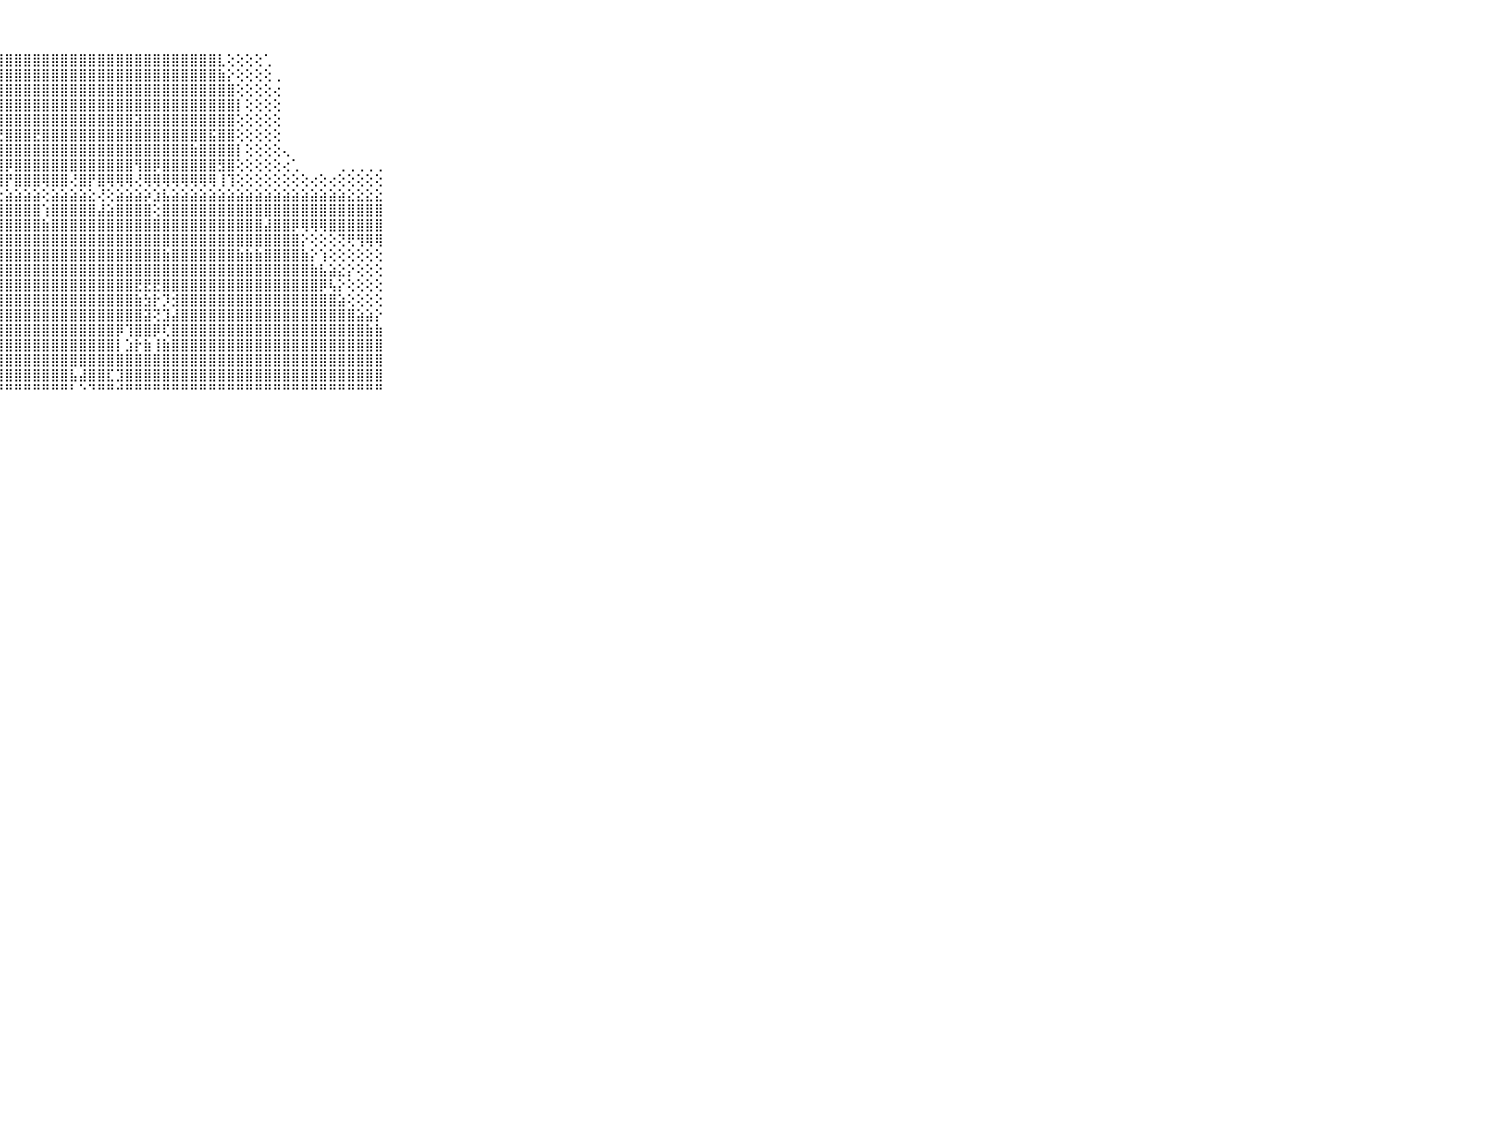

⠀⠀⠀⠀⠀⠀⠀⠀⠀⠀⠀⠀⠀⠀⠀⠀⠀⠀⠀⠀⠀⢄⢕⢕⢕⢱⣿⣿⣿⣿⣿⣿⣿⣿⣿⣿⣿⣿⣿⣿⣿⣿⣿⣿⣿⣿⣿⣿⣿⣿⣿⣇⢕⢕⢕⢕⢁⠀⠀⠀⠀⠀⠀⠀⠀⠀⠀⠀⠀⠀⠀⠀⠀⠀⠀⠀⠀⠀⠀⠀⠀
⠀⠀⠀⠀⠀⠀⠀⠀⠀⠀⠀⠀⠀⠀⠀⠀⠀⠀⠀⠀⢔⢕⢕⢕⢕⣼⣿⣿⣿⣿⣿⣿⣿⣿⣿⣿⣿⣿⣿⣿⣿⣿⣿⣿⣿⣿⣿⣿⣿⣿⣿⣷⡕⢕⢕⢕⢕⢀⠀⠀⠀⠀⠀⠀⠀⠀⠀⠀⠀⠀⠀⠀⠀⠀⠀⠀⠀⠀⠀⠀⠀
⠀⠀⠀⠀⠀⠀⠀⠀⠀⠀⠀⠀⠀⠀⠀⠀⠀⠀⠀⠀⢕⢕⢕⢕⣸⣿⣿⣿⣿⣿⣿⣿⣿⣿⣿⣿⣿⣿⣿⣿⣿⣿⣿⣿⣿⣿⣿⣿⣿⣿⣿⣿⣿⢕⢕⢕⢕⢔⠀⠀⠀⠀⠀⠀⠀⠀⠀⠀⠀⠀⠀⠀⠀⠀⠀⠀⠀⠀⠀⠀⠀
⠀⠀⠀⠀⠀⠀⠀⠀⠀⠀⠀⠀⠀⠀⠀⠀⠀⠀⢀⢕⢕⢕⢕⢕⣽⣿⣿⣿⣿⣿⣿⣿⣿⣿⣿⣿⣿⣿⣿⣿⣿⣿⣿⣿⣿⣿⣿⣿⣿⣿⣿⣿⣿⡇⢕⢕⢕⢕⠀⠀⠀⠀⠀⠀⠀⠀⠀⠀⠀⠀⠀⠀⠀⠀⠀⠀⠀⠀⠀⠀⠀
⠀⠀⠀⠀⠀⠀⠀⠀⠀⠀⠀⠀⠀⠀⠀⠀⢀⢄⢕⢕⢕⢕⢕⢕⢹⣿⣿⣿⣿⣿⣿⣿⣿⣿⣿⣿⣿⣿⣿⣿⣿⣿⣽⣿⣿⣿⣿⣿⣿⣿⣿⣿⣿⢕⢕⢕⢕⢕⠀⠀⠀⠀⠀⠀⠀⠀⠀⠀⠀⠀⠀⠀⠀⠀⠀⠀⠀⠀⠀⠀⠀
⠀⠀⠀⠀⠀⠀⠀⠀⠀⠀⠀⠀⠀⠀⠀⢀⢕⢕⢕⢕⢕⢕⢕⢕⢸⣿⣿⣟⣿⣿⣿⣟⣿⣿⣿⣿⣿⣿⣿⣿⣿⣿⣿⣿⣿⣿⣿⣿⣿⣿⣯⣿⣿⢕⢕⢕⢕⢕⠀⠀⠀⠀⠀⠀⠀⠀⠀⠀⠀⠀⠀⠀⠀⠀⠀⠀⠀⠀⠀⠀⠀
⠀⠀⠀⠀⠀⠀⠀⠀⠀⠀⠀⠀⠀⠀⢀⢕⢕⢕⢕⢕⢕⢕⢕⢕⢸⣿⣿⣿⣿⣿⣿⣿⣿⣿⣿⣿⣿⣿⣿⣿⣿⣿⣿⣿⣿⣿⣿⣿⣷⣿⣿⣿⣿⡇⢕⢕⢕⢕⢄⠀⠀⠀⠀⠀⠀⠀⠀⠀⠀⠀⠀⠀⠀⠀⠀⠀⠀⠀⠀⠀⠀
⠀⠀⠀⠀⠀⠀⠀⠀⠀⠀⠀⠀⠀⢕⢕⢕⢕⢕⢕⢕⢕⢕⢕⢕⢸⣿⡿⣿⡿⣿⣿⣿⣿⣿⣿⣿⣿⣿⣿⣿⣿⣿⢻⣿⡿⣿⣿⣿⣿⣿⣿⣻⣿⢕⢕⢕⢕⢕⢔⢁⠀⠀⠀⠀⢀⢀⢀⢀⢀⠀⠀⠀⠀⠀⠀⠀⠀⠀⠀⠀⠀
⠀⠀⠀⠀⠀⠀⠀⠀⠀⠀⠀⠀⠀⠔⠕⢕⢕⢕⢕⢕⢕⣱⡜⢕⢕⣿⡇⣿⡟⣿⣿⣿⢿⣿⣿⢜⣿⡟⣿⢿⢿⢿⢜⢿⢿⢿⢿⢿⢿⢿⢿⢸⢹⢕⢕⢕⢕⢕⢕⢕⢕⢔⢕⢔⢕⢕⢕⢕⢕⠀⠀⠀⠀⠀⠀⠀⠀⠀⠀⠀⠀
⠀⠀⠀⠀⠀⠀⠀⠀⠀⠀⠀⣀⣀⣀⣔⣕⣕⣕⣕⣕⣕⣝⣕⣇⣕⣕⣕⣕⣵⣵⣵⣵⢕⣵⣵⣵⣵⣕⢜⢕⣵⣵⣵⡵⣱⣧⣵⣵⣵⣵⣵⣵⣵⣵⣵⣵⣵⣵⣵⣵⣵⣵⣵⣵⣵⣕⣕⣕⣕⠀⠀⠀⠀⠀⠀⠀⠀⠀⠀⠀⠀
⠀⠀⠀⠀⠀⠀⠀⠀⠀⠀⠀⣿⣿⣿⣿⣿⣿⣿⣿⣿⣿⣿⣿⣿⣿⣿⣿⣿⣿⣿⣿⣿⢱⣿⣿⣿⣿⣿⣼⣵⣿⣿⣿⣿⢕⣿⣿⣿⣿⣿⣿⣿⣿⣿⣿⣿⣿⣿⣿⣿⣿⣿⣿⣿⣿⣿⣿⣿⣿⠀⠀⠀⠀⠀⠀⠀⠀⠀⠀⠀⠀
⠀⠀⠀⠀⠀⠀⠀⠀⠀⠀⠀⣼⣿⣿⣿⣿⣿⣿⣿⣿⣿⣻⣿⣿⣿⣿⣿⣿⣿⣿⣿⣿⣷⣿⣿⣿⣿⣿⣿⣿⣿⣿⣿⣿⣿⣿⣿⣿⣿⣿⣿⣿⣿⣿⣿⣿⣼⣿⣿⡿⢿⢿⢿⣿⣿⣿⣿⣿⣿⠀⠀⠀⠀⠀⠀⠀⠀⠀⠀⠀⠀
⠀⠀⠀⠀⠀⠀⠀⠀⠀⠀⠀⣵⣵⣵⣾⣿⣿⣿⣿⣿⣿⣿⣿⣿⣿⣿⣿⣿⣿⣿⣿⣿⣿⣿⣿⣿⣿⣿⣿⣿⣿⣿⣿⣿⣿⣿⣿⣿⣿⣿⣿⣿⣿⣿⣿⣿⣿⣿⣿⣿⡕⢕⢕⢕⢝⢟⢻⢿⢿⠀⠀⠀⠀⠀⠀⠀⠀⠀⠀⠀⠀
⠀⠀⠀⠀⠀⠀⠀⠀⠀⠀⠀⣾⣿⣿⣿⣿⣿⣿⣿⣿⣿⣻⣟⣽⣽⣿⣿⣿⣿⣿⣿⣿⣿⣿⣿⣿⣿⣿⣿⣿⣿⣿⣿⣿⣿⣷⣿⣿⣿⣿⣿⣿⣿⣷⣷⣷⣿⣿⣿⣿⣷⡕⢱⢕⢕⢕⢕⢕⢕⠀⠀⠀⠀⠀⠀⠀⠀⠀⠀⠀⠀
⠀⠀⠀⠀⠀⠀⠀⠀⠀⠀⠀⣿⣿⣿⣿⣿⣯⣽⢽⣿⣿⣿⣿⣿⣿⣿⣿⣿⣿⣿⣿⣿⣿⣿⣿⣿⣿⣿⣿⣿⣿⣿⣿⣿⣿⣿⣿⣿⣿⣿⣿⣿⣿⣿⣿⣿⣿⣿⣿⣿⣿⣷⣧⣵⣕⡕⢕⢕⢕⠀⠀⠀⠀⠀⠀⠀⠀⠀⠀⠀⠀
⠀⠀⠀⠀⠀⠀⠀⠀⠀⠀⠀⣿⣿⣿⣿⣧⣿⣿⣾⣿⣿⣷⢹⣵⣼⣿⣿⣿⣿⣿⣿⣿⣿⣿⣿⣿⣿⣿⣿⣿⣿⣿⣟⣟⣟⣿⣿⣿⣿⣿⣿⣿⣿⣿⣿⣿⣿⣿⣿⣿⣿⣿⡿⢧⡕⢕⢕⢕⢕⠀⠀⠀⠀⠀⠀⠀⠀⠀⠀⠀⠀
⠀⠀⠀⠀⠀⠀⠀⠀⠀⠀⠀⣿⣿⣿⣿⣿⣿⣿⣿⣿⣿⡟⢏⣹⣽⣷⣿⣿⣿⣿⣿⣿⣿⣿⣿⣿⣿⣿⣿⣿⣿⣿⣷⣳⡗⡹⣺⣿⣿⣿⣿⣿⣿⣿⣿⣿⣿⣿⣿⣿⣿⣿⣿⣿⣵⢕⢕⢕⢕⠀⠀⠀⠀⠀⠀⠀⠀⠀⠀⠀⠀
⠀⠀⠀⠀⠀⠀⠀⠀⠀⠀⠀⣿⣿⣿⣿⣿⣟⣻⣿⣿⣿⣿⣿⣿⣿⣿⣿⣿⣿⣿⣿⣿⣿⣿⣿⣿⣿⣿⣿⣿⣿⣿⣿⣽⢝⣹⣼⣿⣿⣿⣿⣿⣿⣿⣿⣿⣿⣿⣿⣿⣿⣿⣿⣿⣿⣿⣵⣵⡕⠀⠀⠀⠀⠀⠀⠀⠀⠀⠀⠀⠀
⠀⠀⠀⠀⠀⠀⠀⠀⠀⠀⠀⣿⣿⣿⡏⢟⢻⣿⢻⣯⣿⣿⣿⣿⣿⣿⣿⣿⣿⣿⣿⣿⣿⣿⣿⣿⣿⣿⣿⣿⡿⢹⣿⣿⡿⢏⣿⣿⣿⣿⣿⣿⣿⣿⣿⣿⣿⣿⣿⣿⣿⣿⣿⣿⣿⣿⣿⣷⣷⠀⠀⠀⠀⠀⠀⠀⠀⠀⠀⠀⠀
⠀⠀⠀⠀⠀⠀⠀⠀⠀⠀⠀⢕⢸⢕⣵⣵⣾⣿⣾⣿⣿⣿⣿⣿⣿⣿⣿⣿⣿⣿⣿⣿⣿⣿⣿⣿⣿⣿⣿⣿⡇⣱⡗⣷⢸⣷⣿⣿⣿⣿⣿⣿⣿⣿⣿⣿⣿⣿⣿⣿⣿⣿⣿⣿⣿⣿⣿⣿⣿⠀⠀⠀⠀⠀⠀⠀⠀⠀⠀⠀⠀
⠀⠀⠀⠀⠀⠀⠀⠀⠀⠀⠀⢟⢇⣿⣿⣿⣿⣿⣿⣿⣿⣿⣿⣿⣿⣿⣿⣿⣿⣿⣿⣿⣿⣿⣿⣿⣿⣿⣿⣿⣿⣿⣿⣿⣿⣿⣿⣿⣿⣿⣿⣿⣿⣿⣿⣿⣿⣿⣿⣿⣿⣿⣿⣿⣿⣿⣿⣿⣿⠀⠀⠀⠀⠀⠀⠀⠀⠀⠀⠀⠀
⠀⠀⠀⠀⠀⠀⠀⠀⠀⠀⠀⢕⣵⣿⣿⣿⣿⣿⣿⣿⣿⣿⣿⣿⣿⣿⣿⣿⣿⣿⣿⣿⣿⣿⣿⣧⣼⣿⣿⣏⣹⣿⣿⣿⣿⣿⣿⣿⣿⣿⣿⣿⣿⣿⣿⣿⣿⣿⣿⣿⣿⣿⣿⣿⣿⣿⣿⣿⣿⠀⠀⠀⠀⠀⠀⠀⠀⠀⠀⠀⠀
⠀⠀⠀⠀⠀⠀⠀⠀⠀⠀⠀⠛⠛⠛⠛⠛⠛⠛⠛⠛⠛⠛⠛⠛⠛⠛⠛⠛⠛⠛⠛⠛⠛⠛⠛⠃⠑⠙⠛⠛⠚⠛⠛⠛⠛⠛⠛⠛⠛⠛⠛⠛⠛⠛⠛⠛⠛⠛⠛⠛⠛⠛⠛⠛⠛⠛⠛⠛⠛⠀⠀⠀⠀⠀⠀⠀⠀⠀⠀⠀⠀